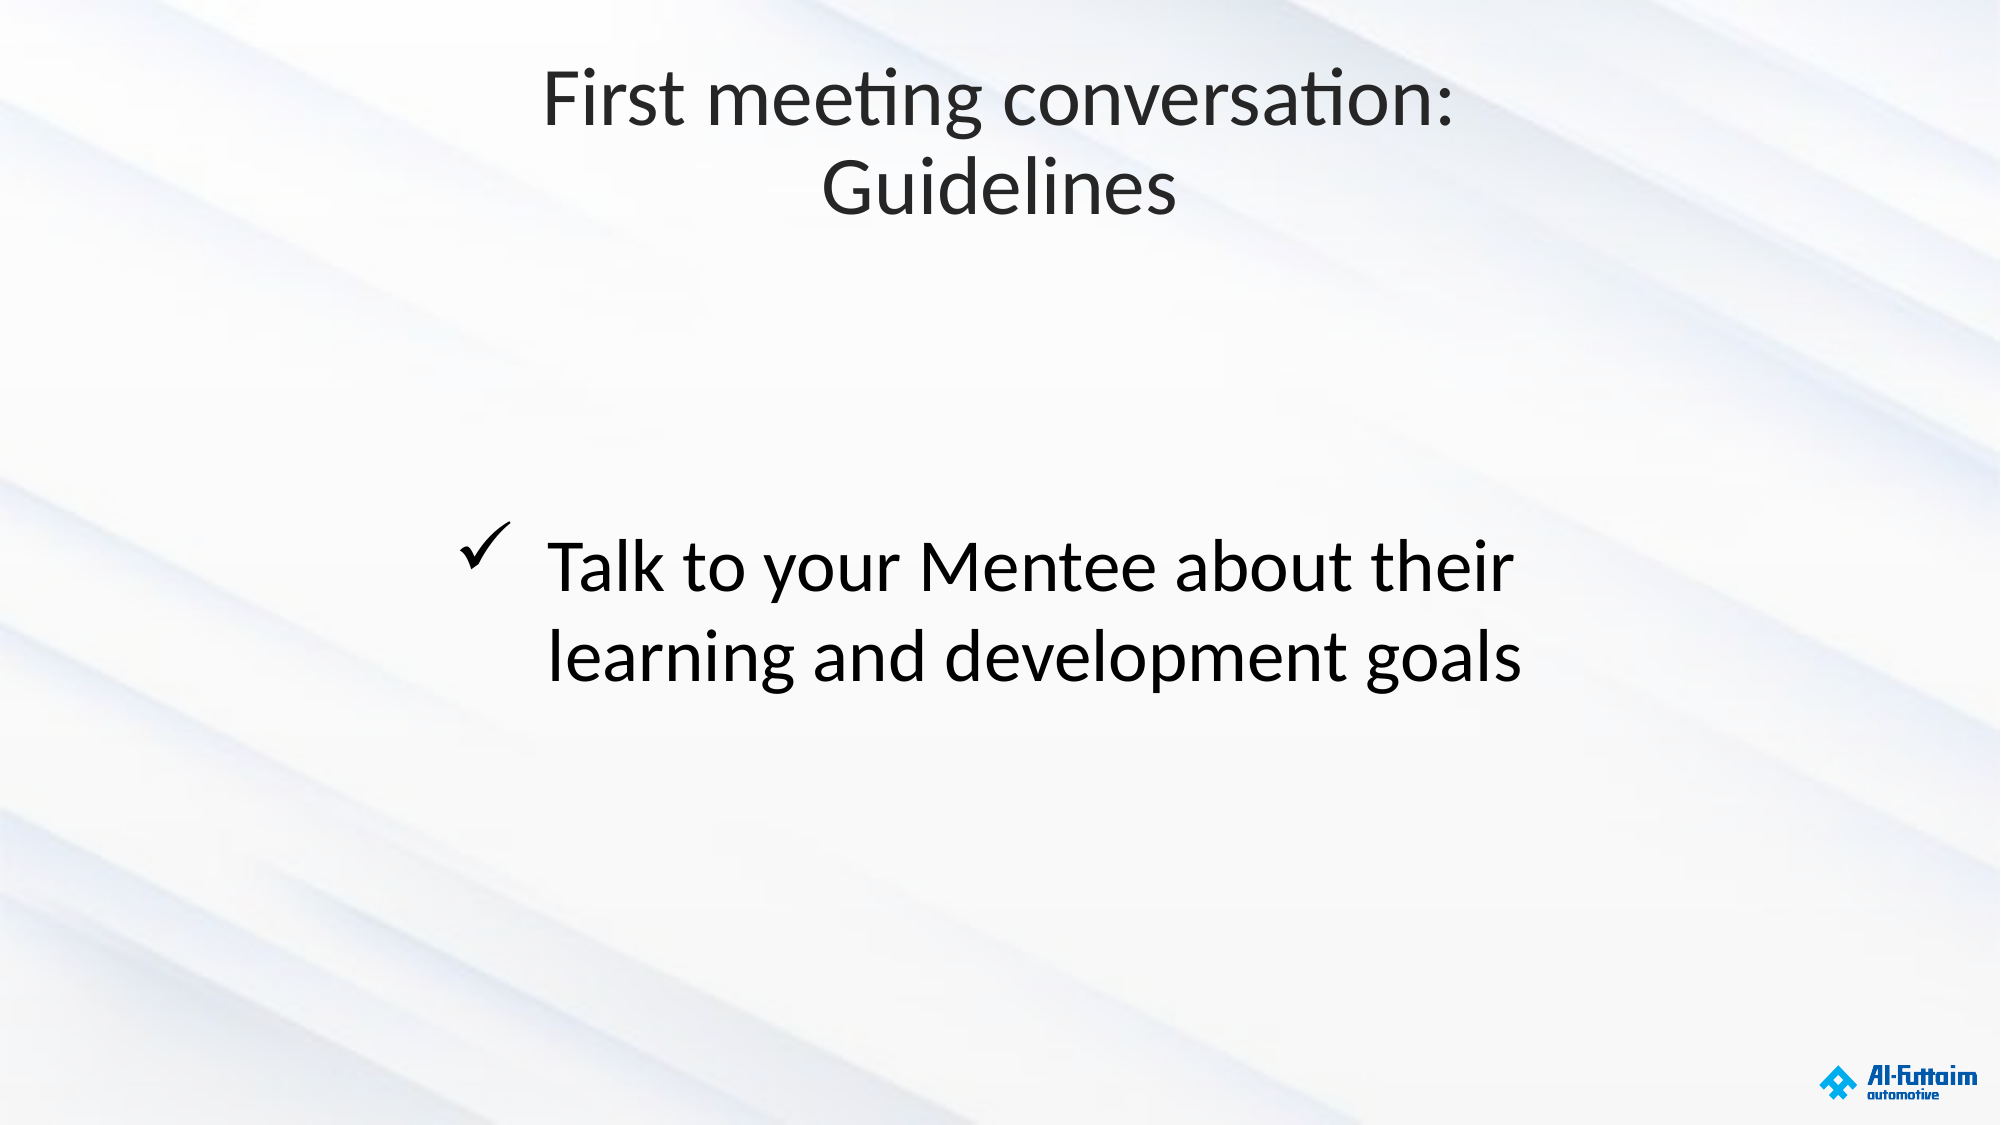

# First meeting conversation: Guidelines
Talk to your Mentee about their learning and development goals